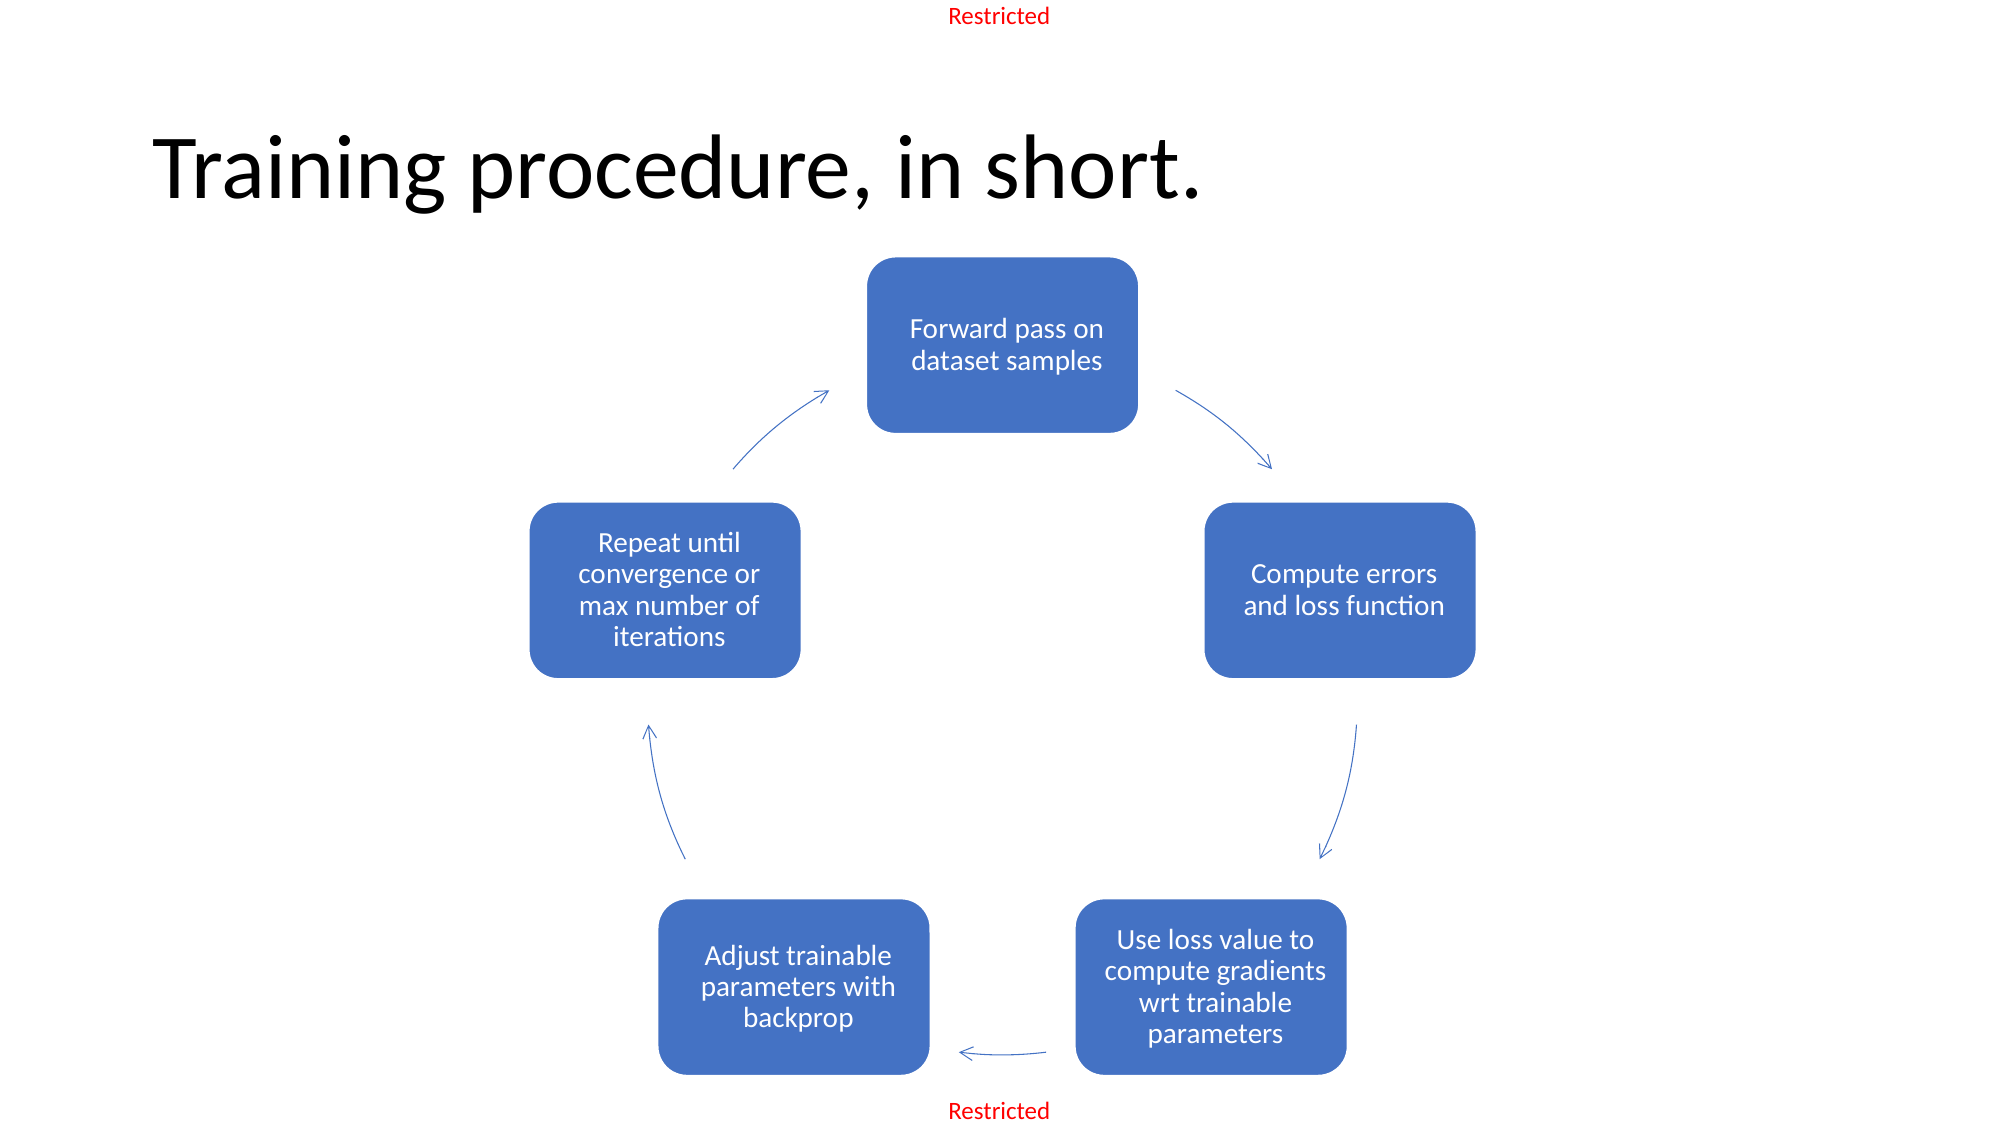

# Training procedure, in short.
Forward pass on dataset samples
Compute errors and loss function
Use loss value to compute gradients wrt trainable parameters
Adjust trainable parameters with backprop
Repeat until convergence or max number of iterations